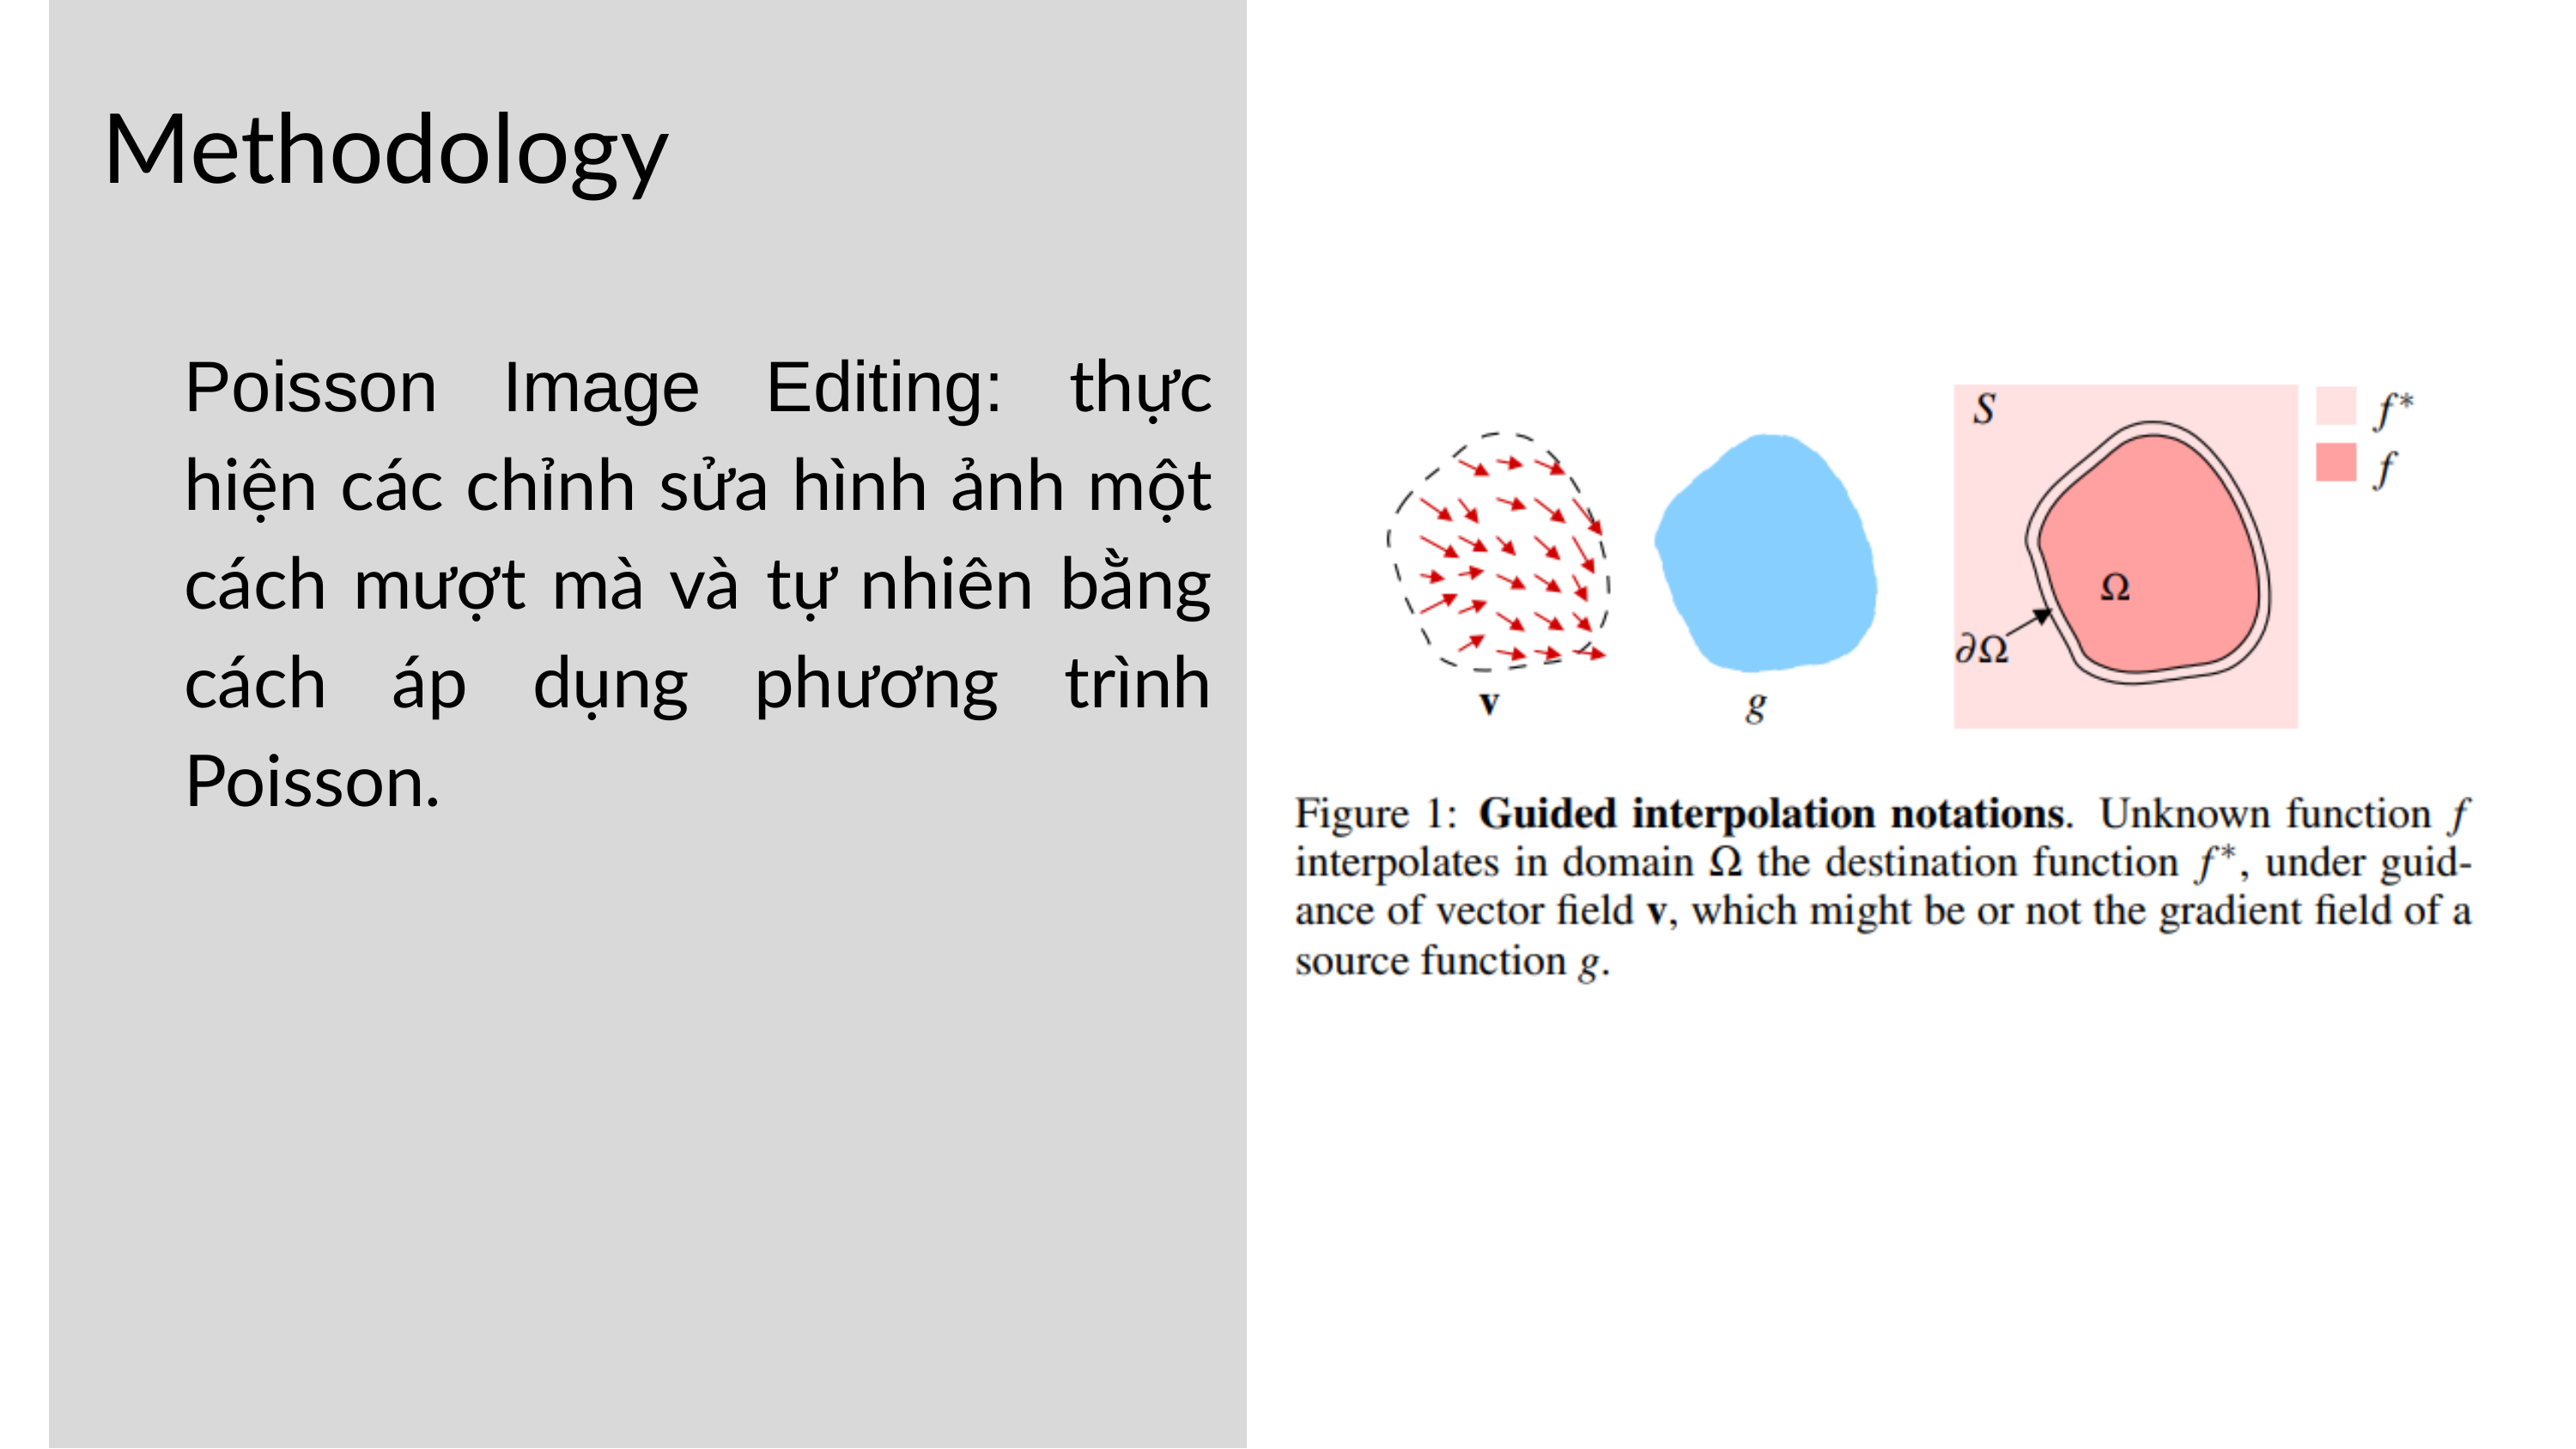

Methodology

Poisson Image Editing: thực hiện các chỉnh sửa hình ảnh một cách mượt mà và tự nhiên bằng cách áp dụng phương trình Poisson.